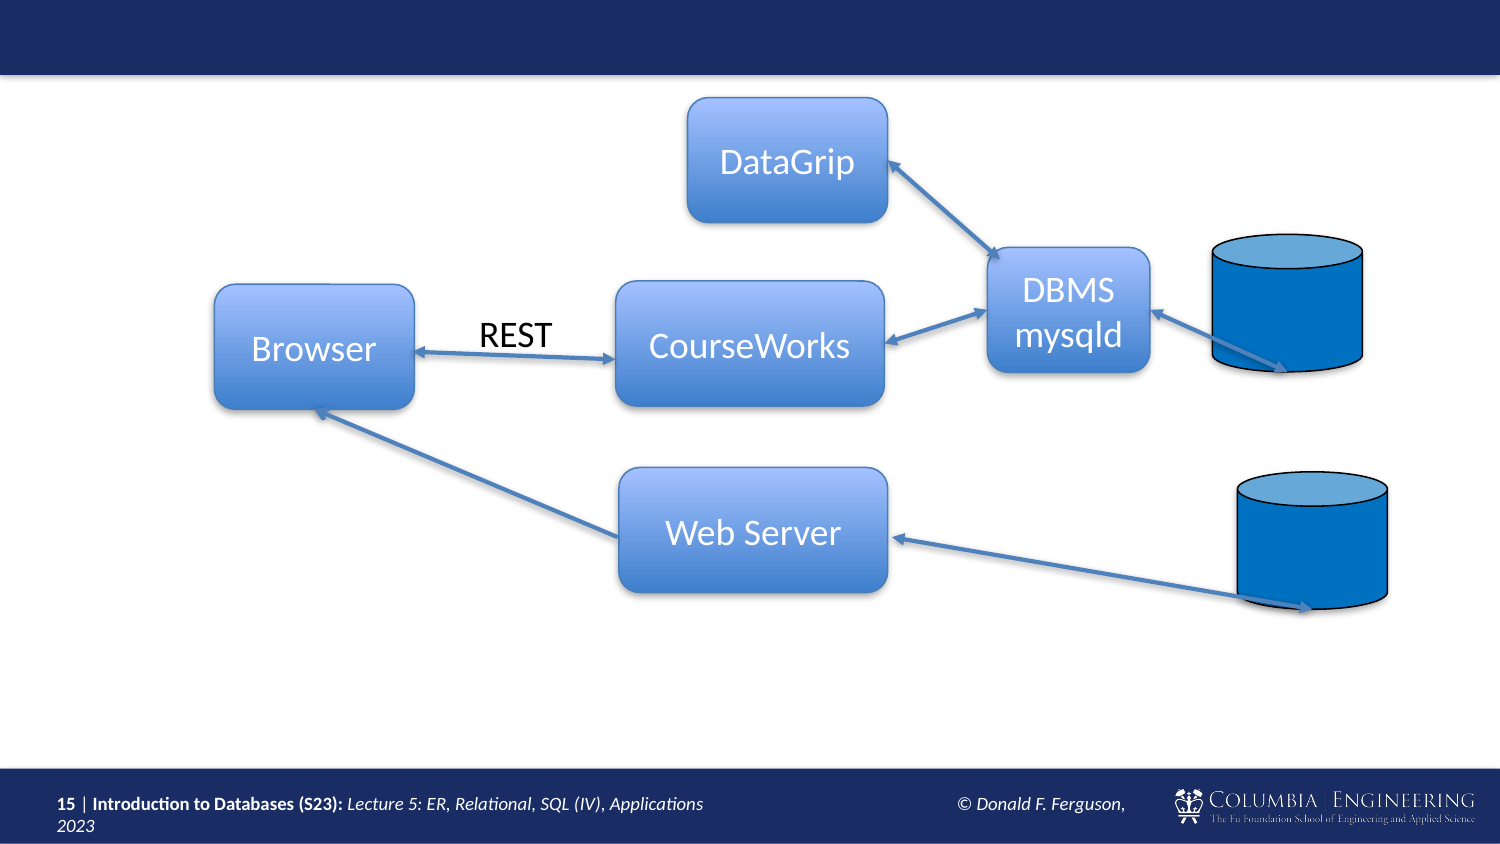

#
DataGrip

DBMS
mysqld
CourseWorks
Browser
REST
Web Server